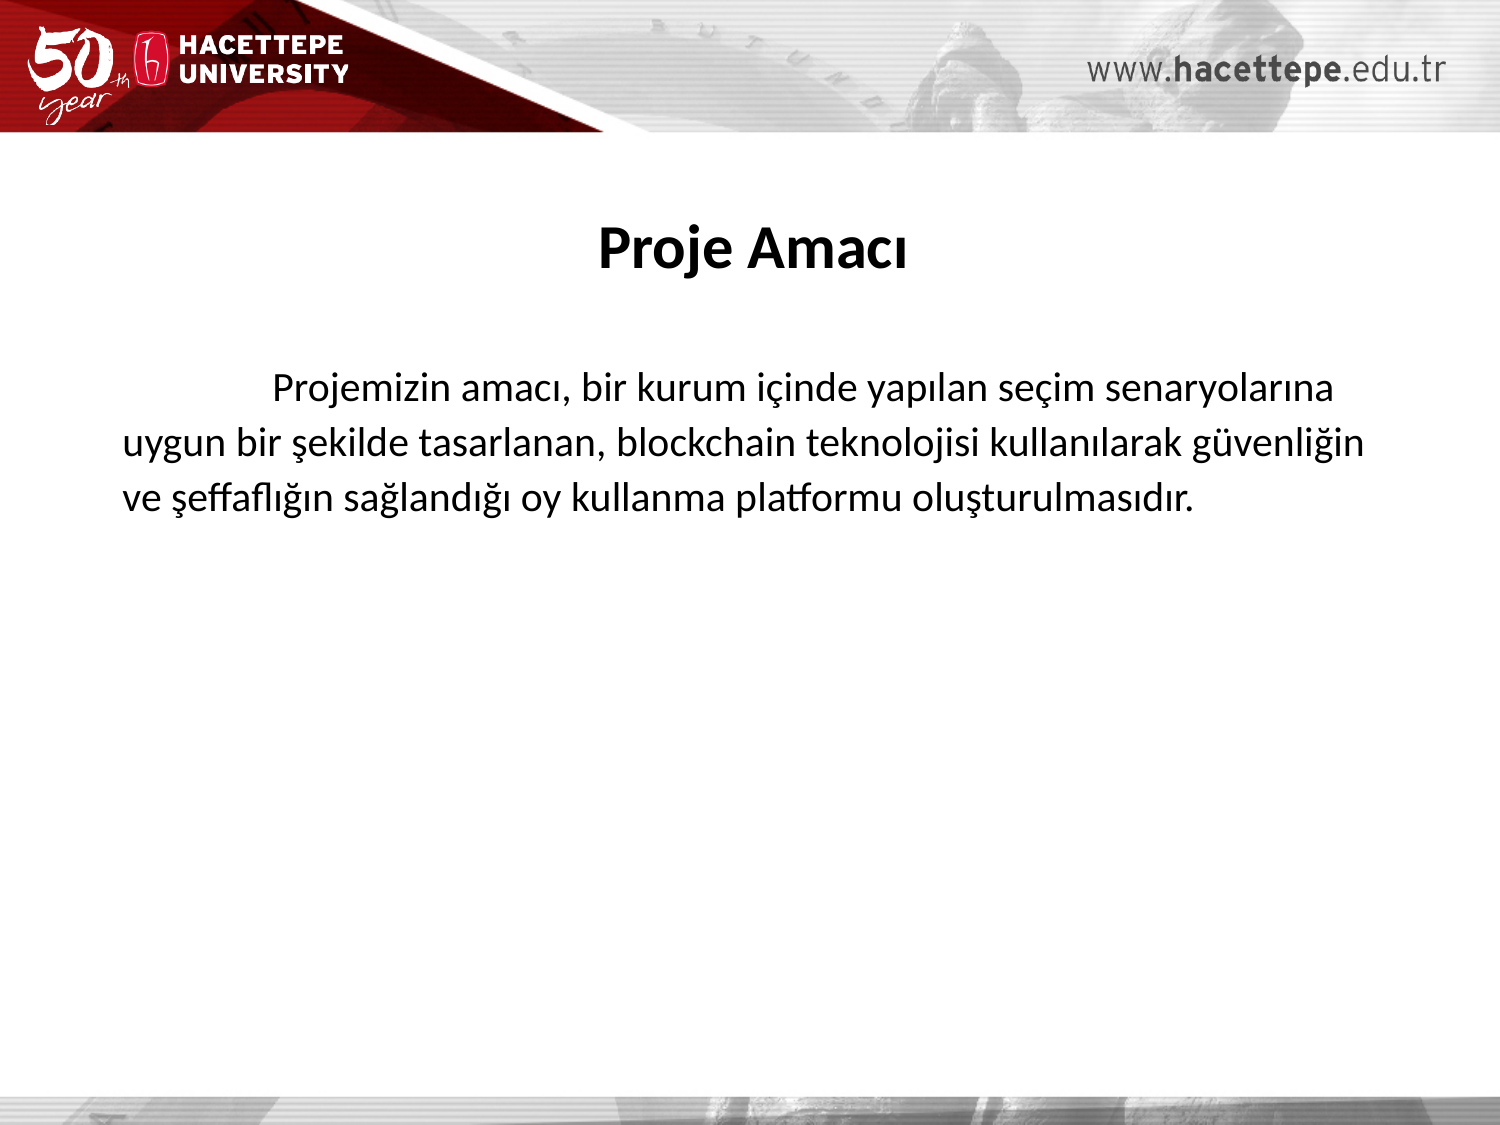

Proje Amacı
	Projemizin amacı, bir kurum içinde yapılan seçim senaryolarına uygun bir şekilde tasarlanan, blockchain teknolojisi kullanılarak güvenliğin ve şeffaflığın sağlandığı oy kullanma platformu oluşturulmasıdır.